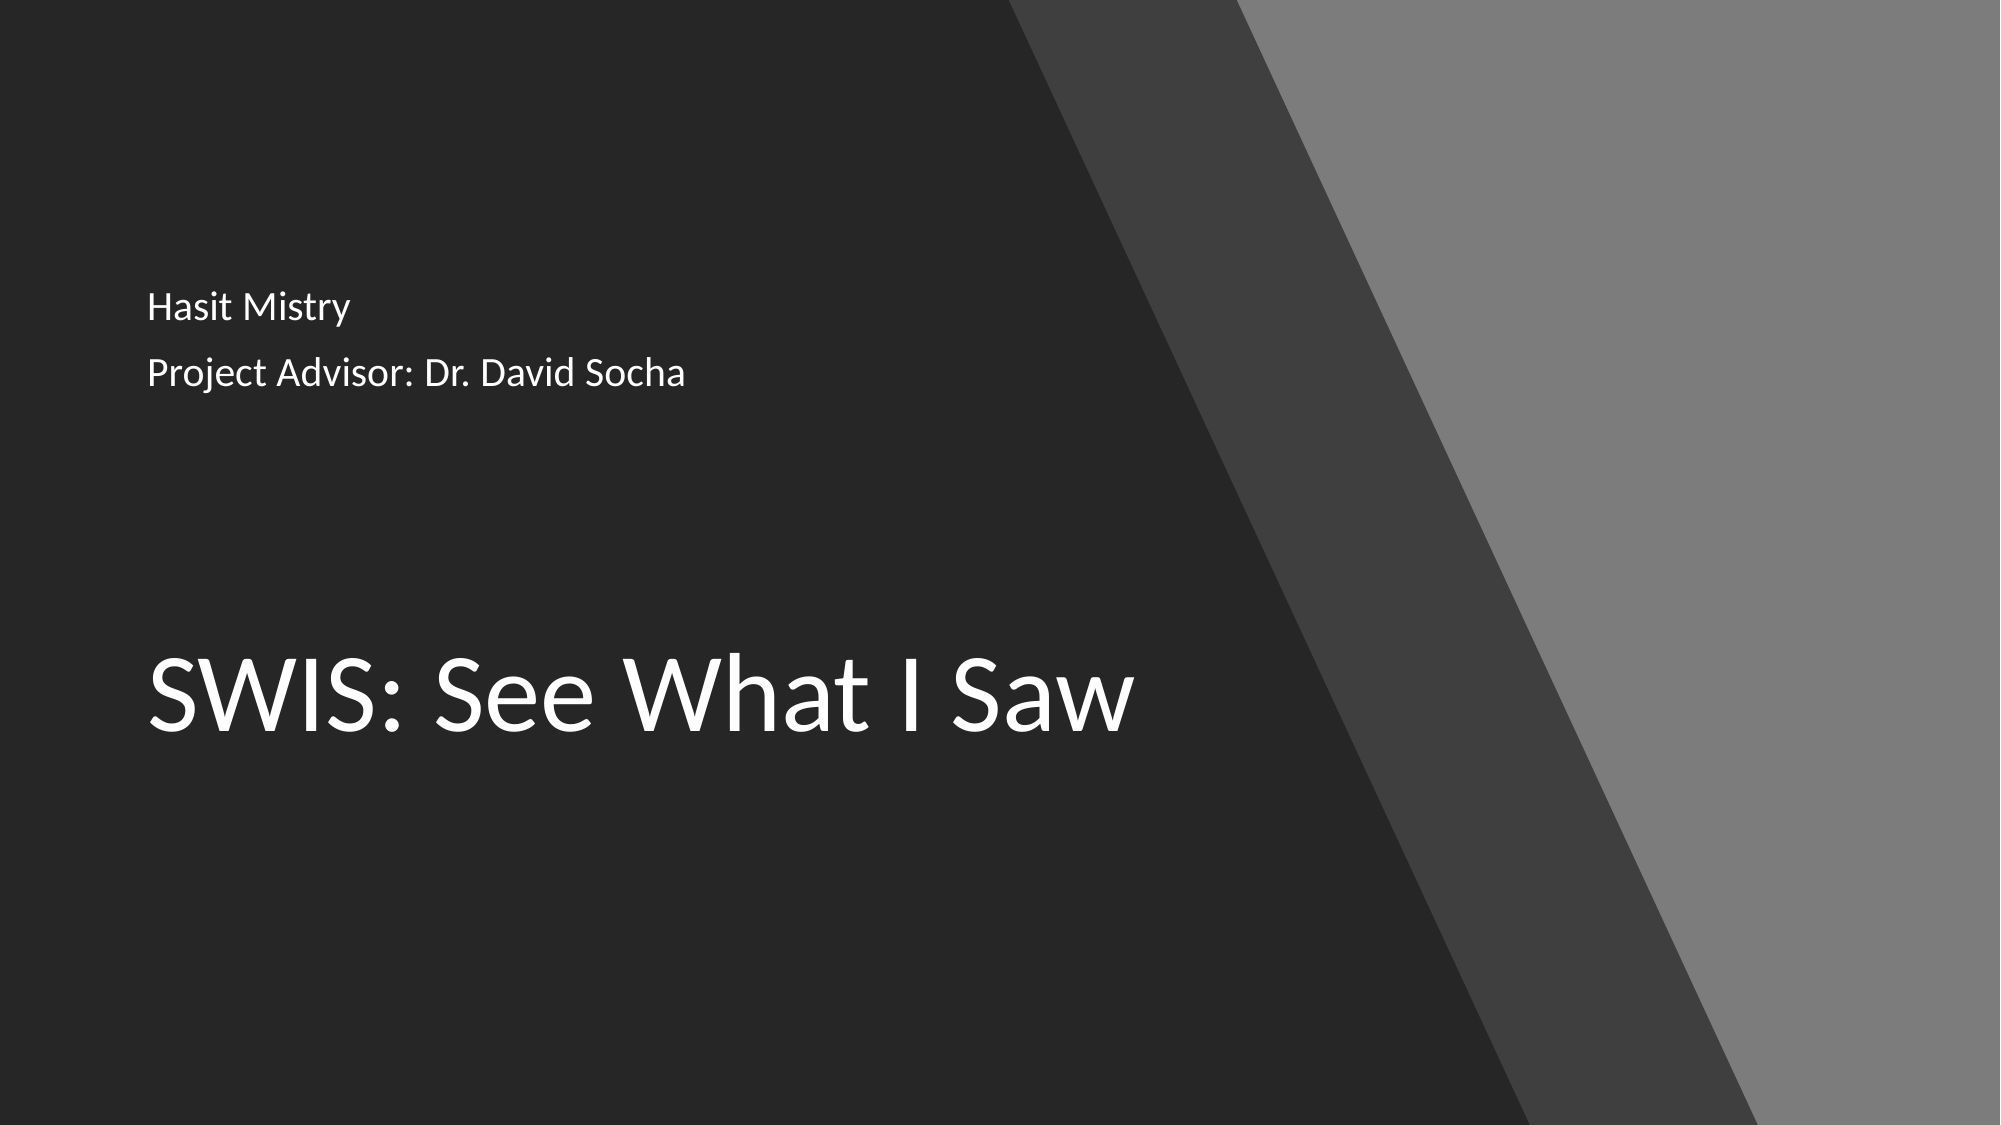

Hasit Mistry
Project Advisor: Dr. David Socha
# SWIS: See What I Saw